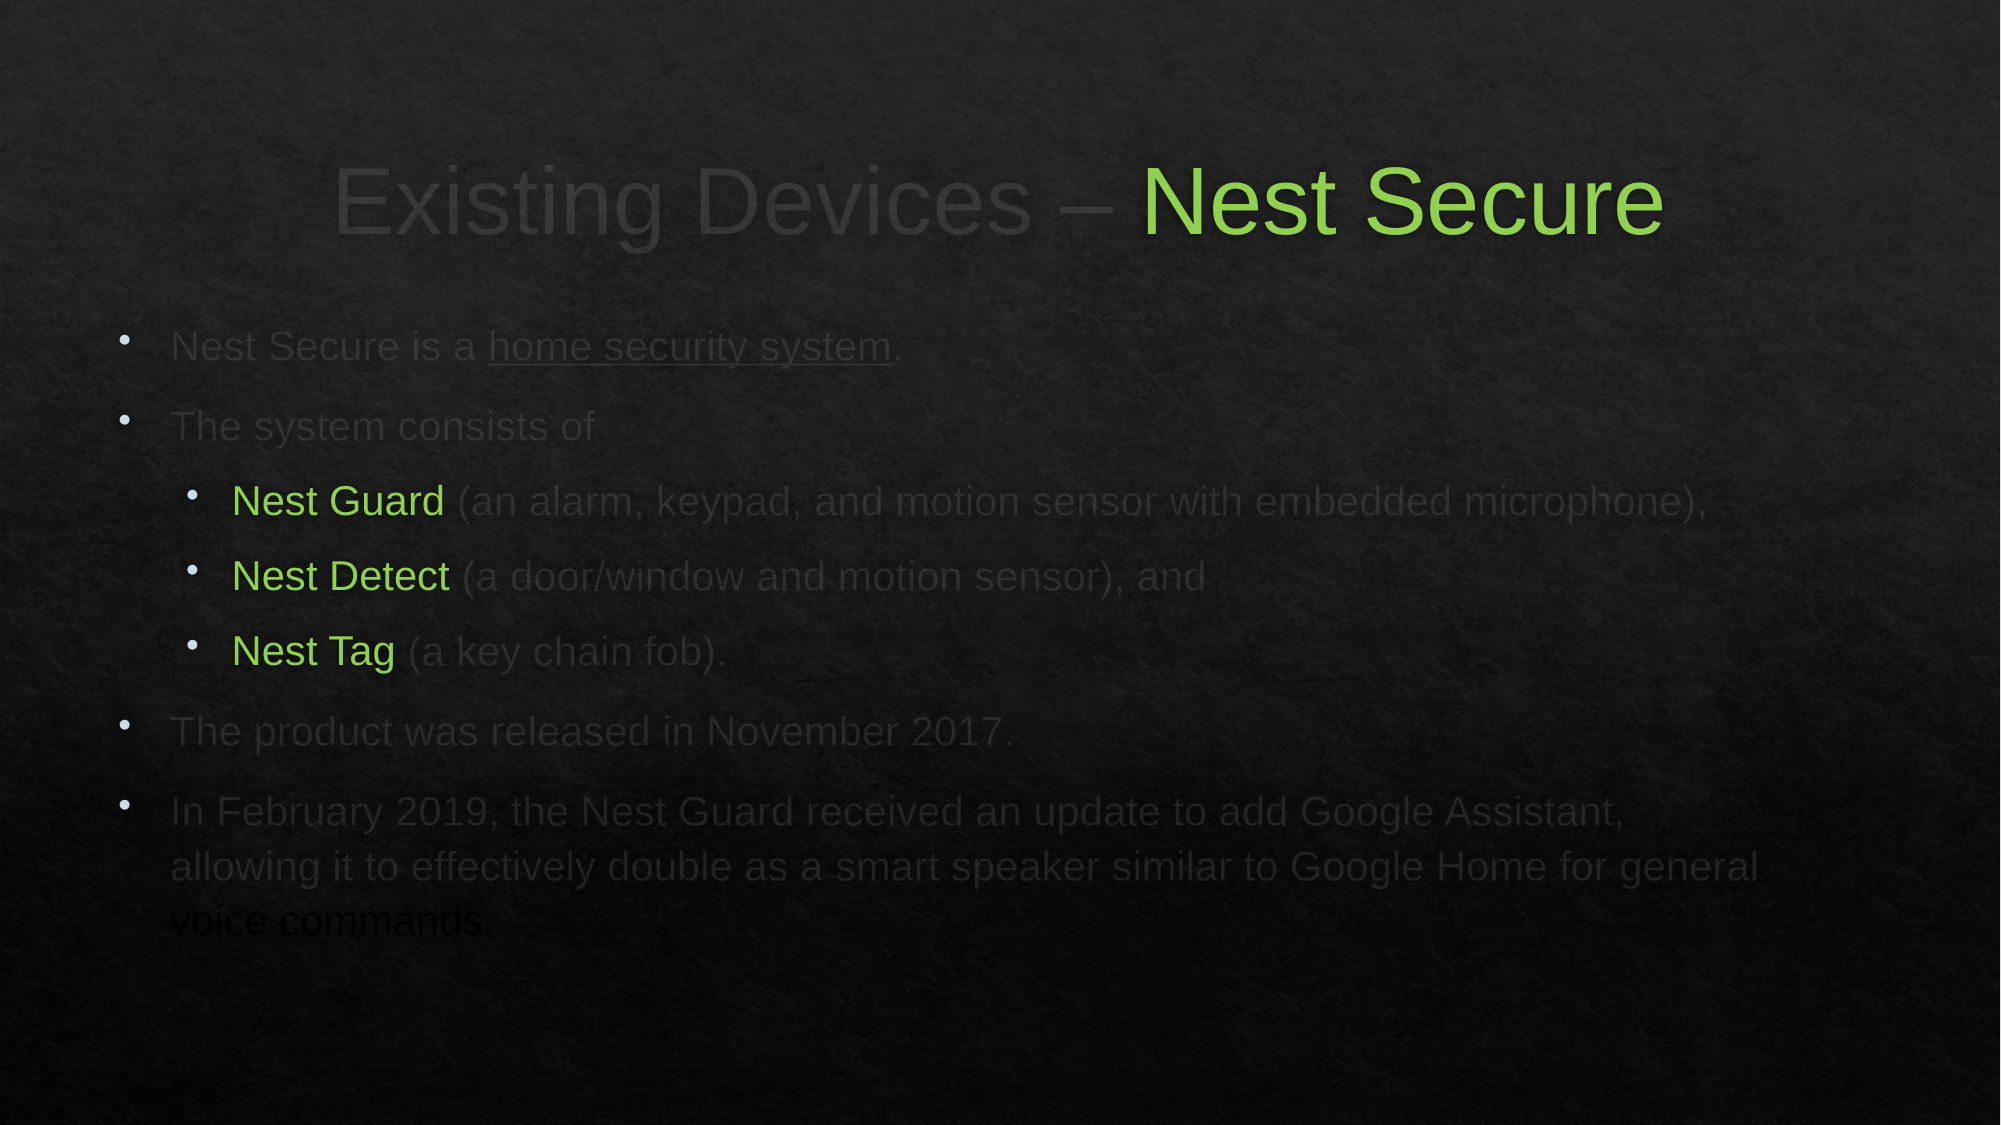

# Existing Devices – Nest Secure
Nest Secure is a home security system.
The system consists of
Nest Guard (an alarm, keypad, and motion sensor with embedded microphone),
Nest Detect (a door/window and motion sensor), and
Nest Tag (a key chain fob).
The product was released in November 2017.
In February 2019, the Nest Guard received an update to add Google Assistant, allowing it to effectively double as a smart speaker similar to Google Home for general voice commands.